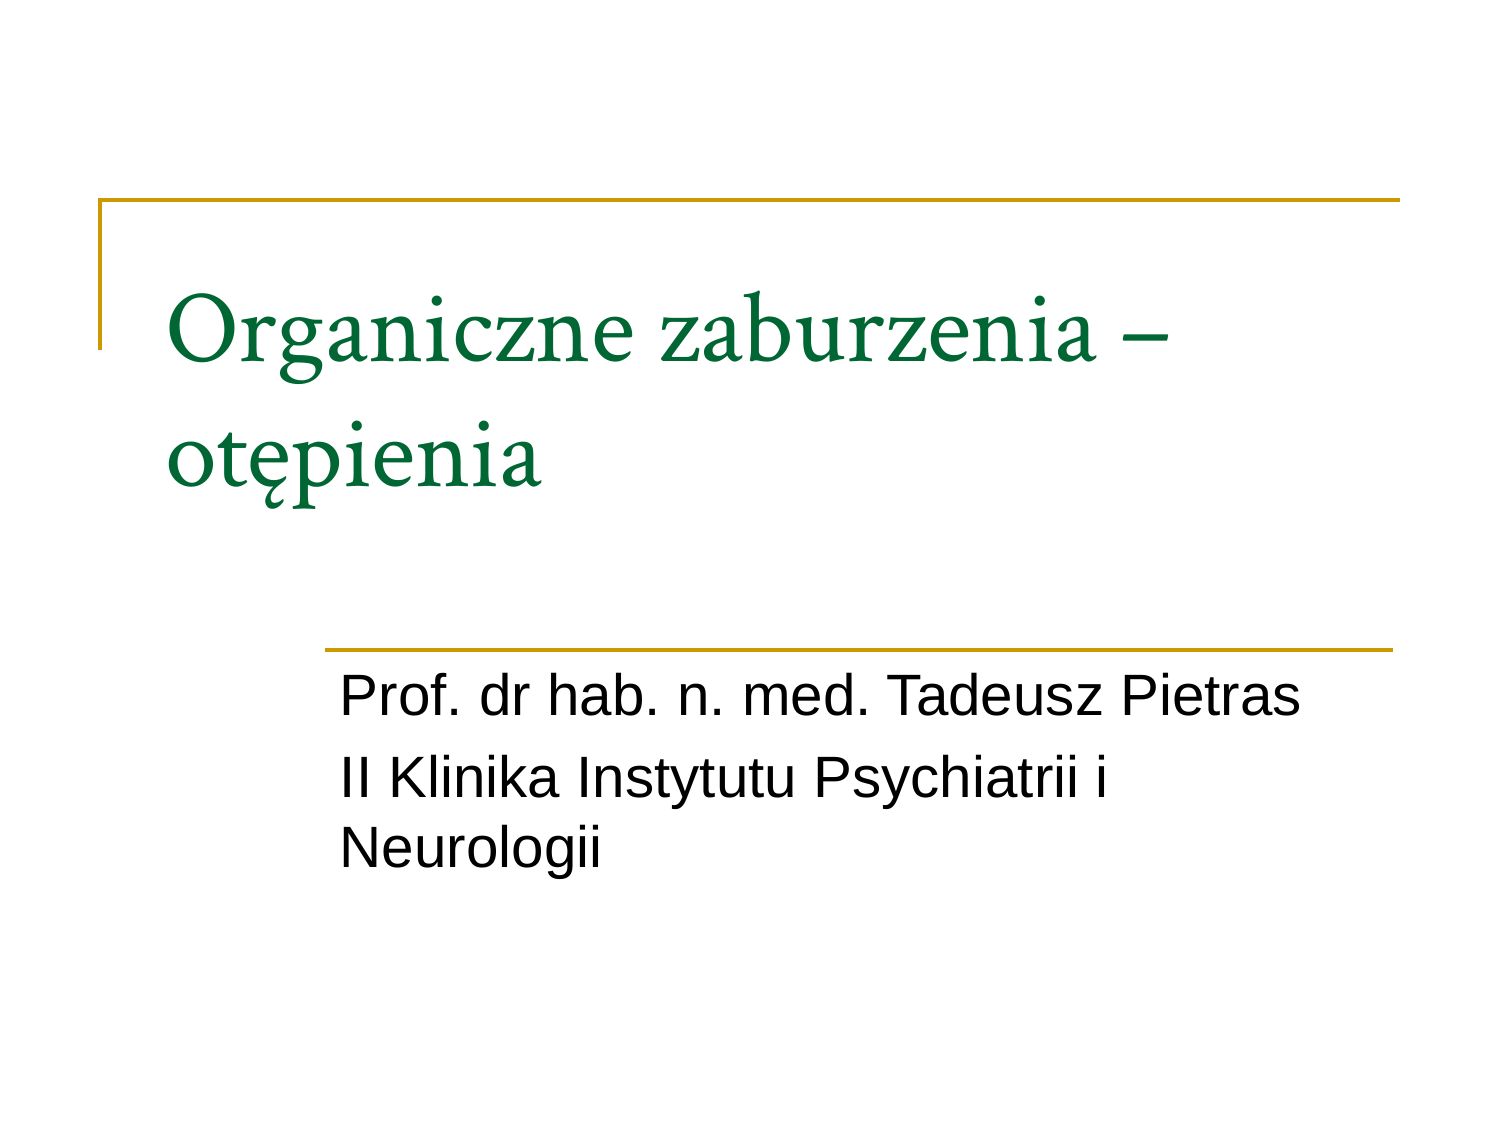

# Organiczne zaburzenia –otępienia
Prof. dr hab. n. med. Tadeusz Pietras
II Klinika Instytutu Psychiatrii i Neurologii